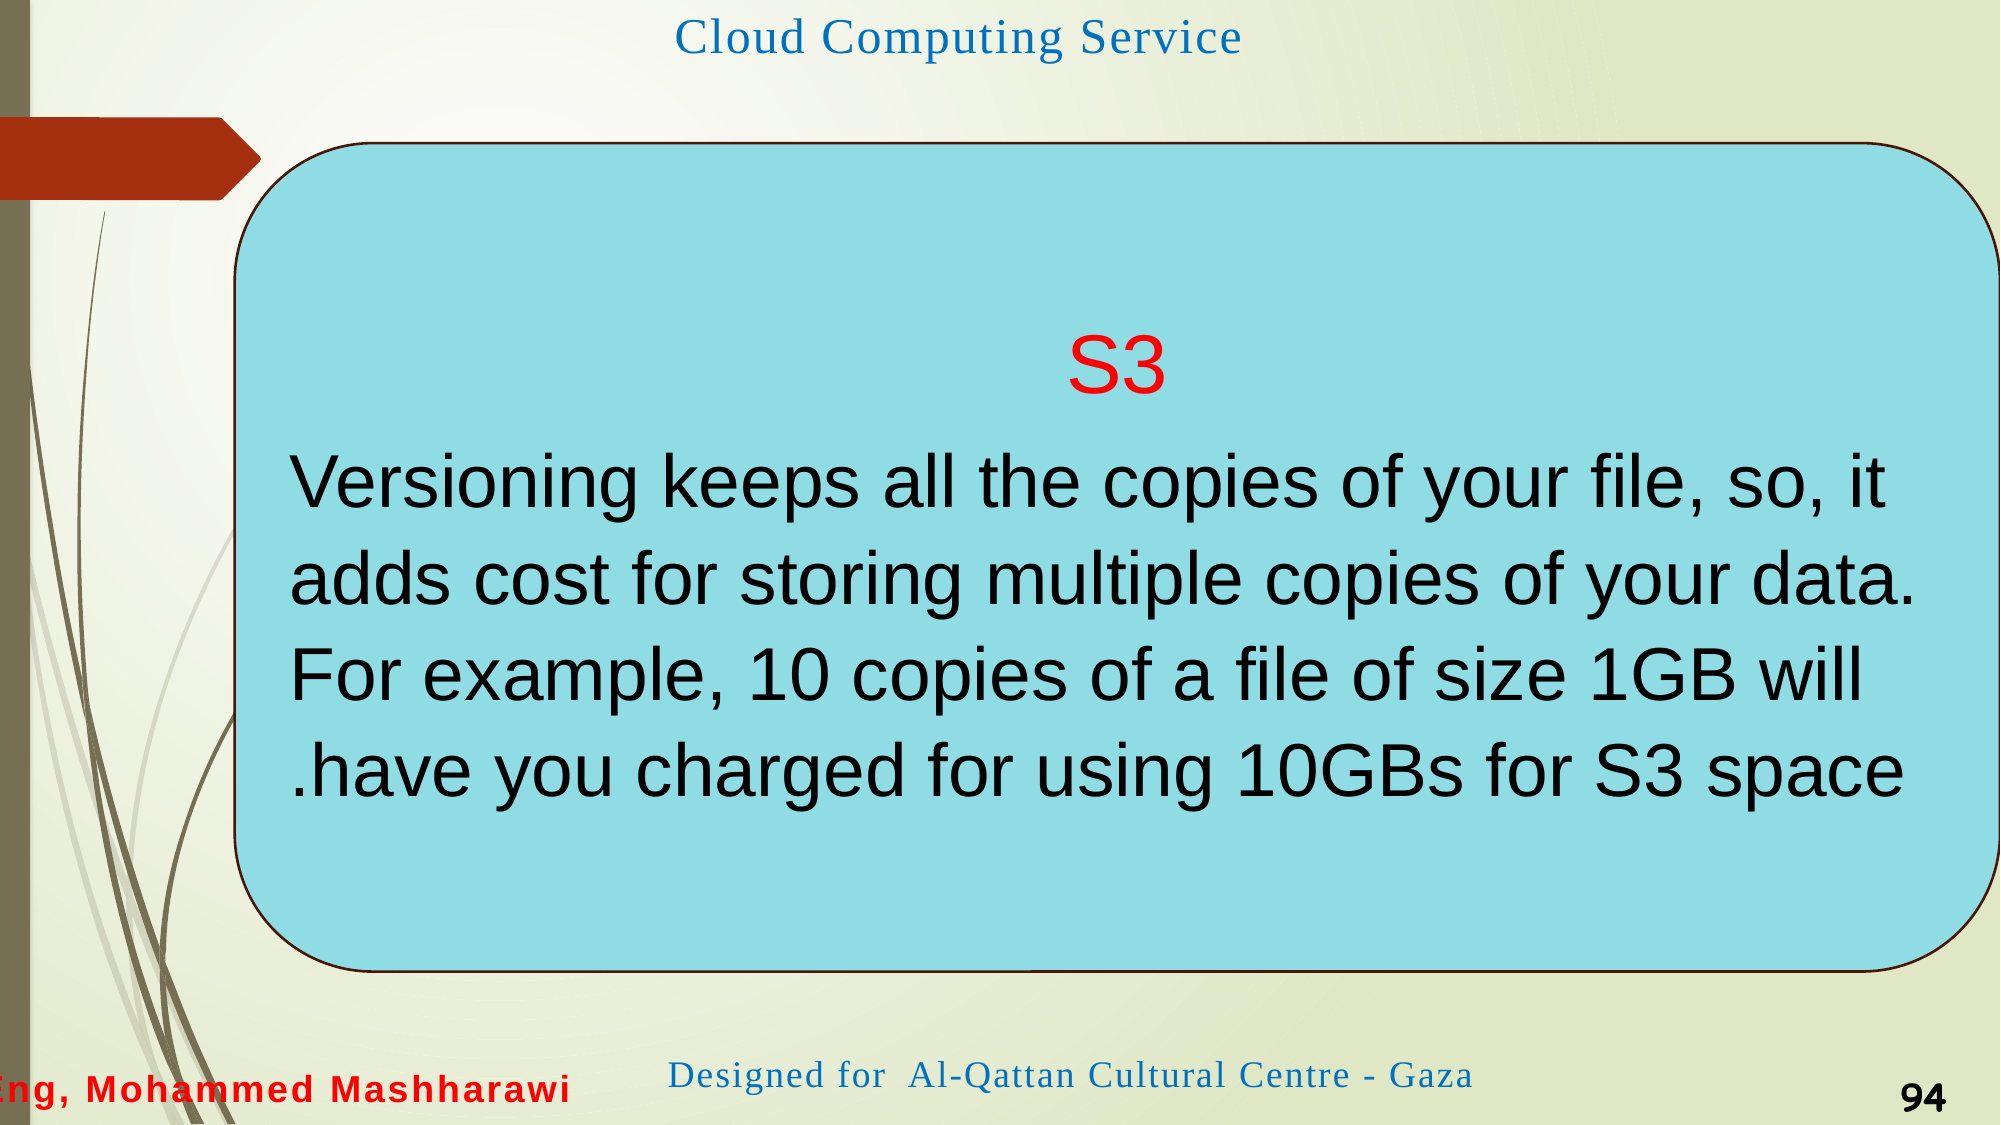

S3
Versioning keeps all the copies of your file, so, it adds cost for storing multiple copies of your data. For example, 10 copies of a file of size 1GB will have you charged for using 10GBs for S3 space.